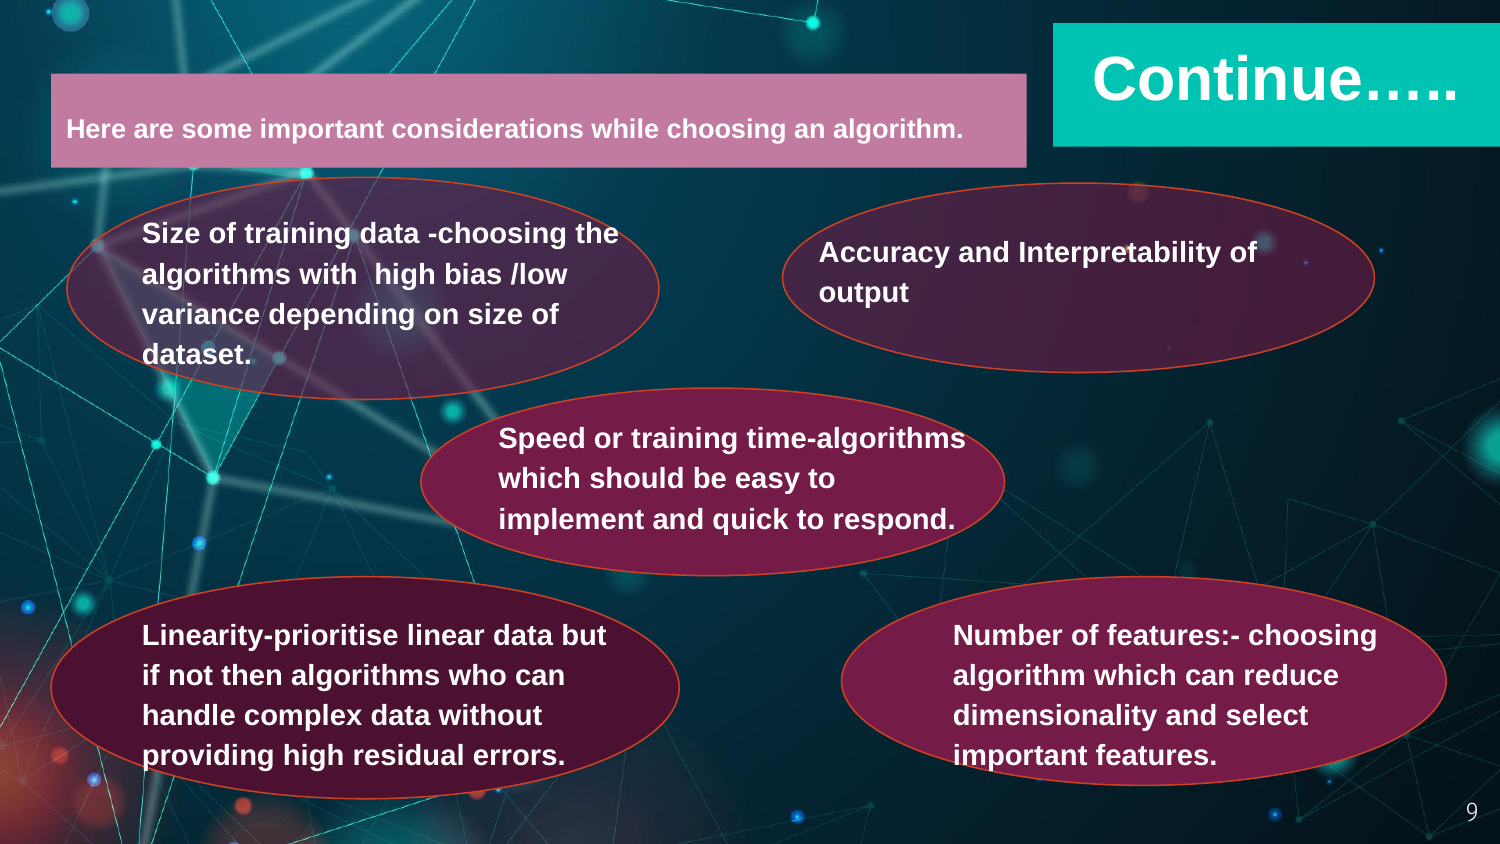

# Continue…..
Here are some important considerations while choosing an algorithm.

Size of training data -choosing the algorithms with  high bias /low variance depending on size of dataset.

Accuracy and Interpretability of output

Speed or training time-algorithms which should be easy to implement and quick to respond.

Linearity-prioritise linear data but if not then algorithms who can handle complex data without providing high residual errors.

Number of features:- choosing algorithm which can reduce dimensionality and select important features.

9